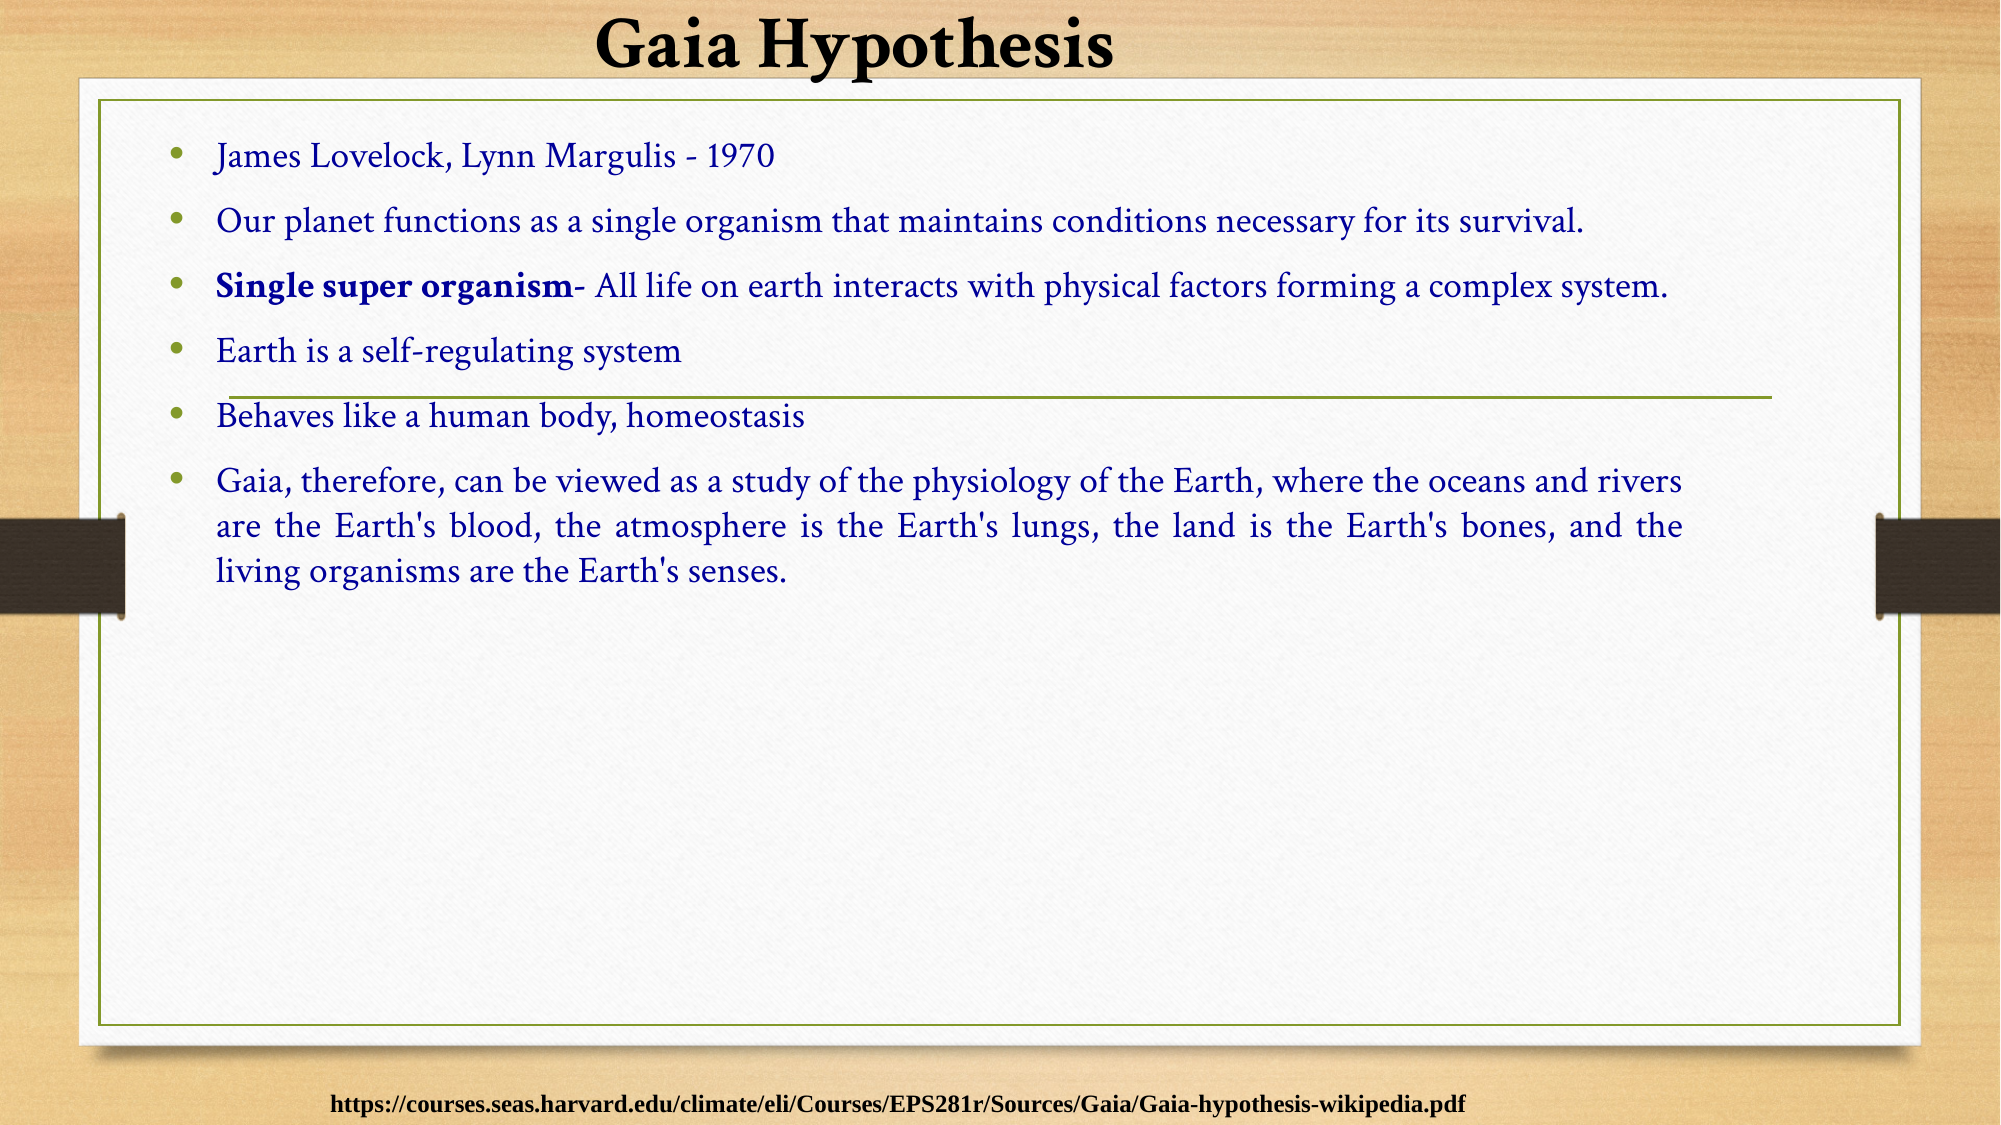

# Gaia Hypothesis
James Lovelock, Lynn Margulis - 1970
Our planet functions as a single organism that maintains conditions necessary for its survival.
Single super organism- All life on earth interacts with physical factors forming a complex system.
Earth is a self-regulating system
Behaves like a human body, homeostasis
Gaia, therefore, can be viewed as a study of the physiology of the Earth, where the oceans and rivers are the Earth's blood, the atmosphere is the Earth's lungs, the land is the Earth's bones, and the living organisms are the Earth's senses.

https://courses.seas.harvard.edu/climate/eli/Courses/EPS281r/Sources/Gaia/Gaia-hypothesis-wikipedia.pdf